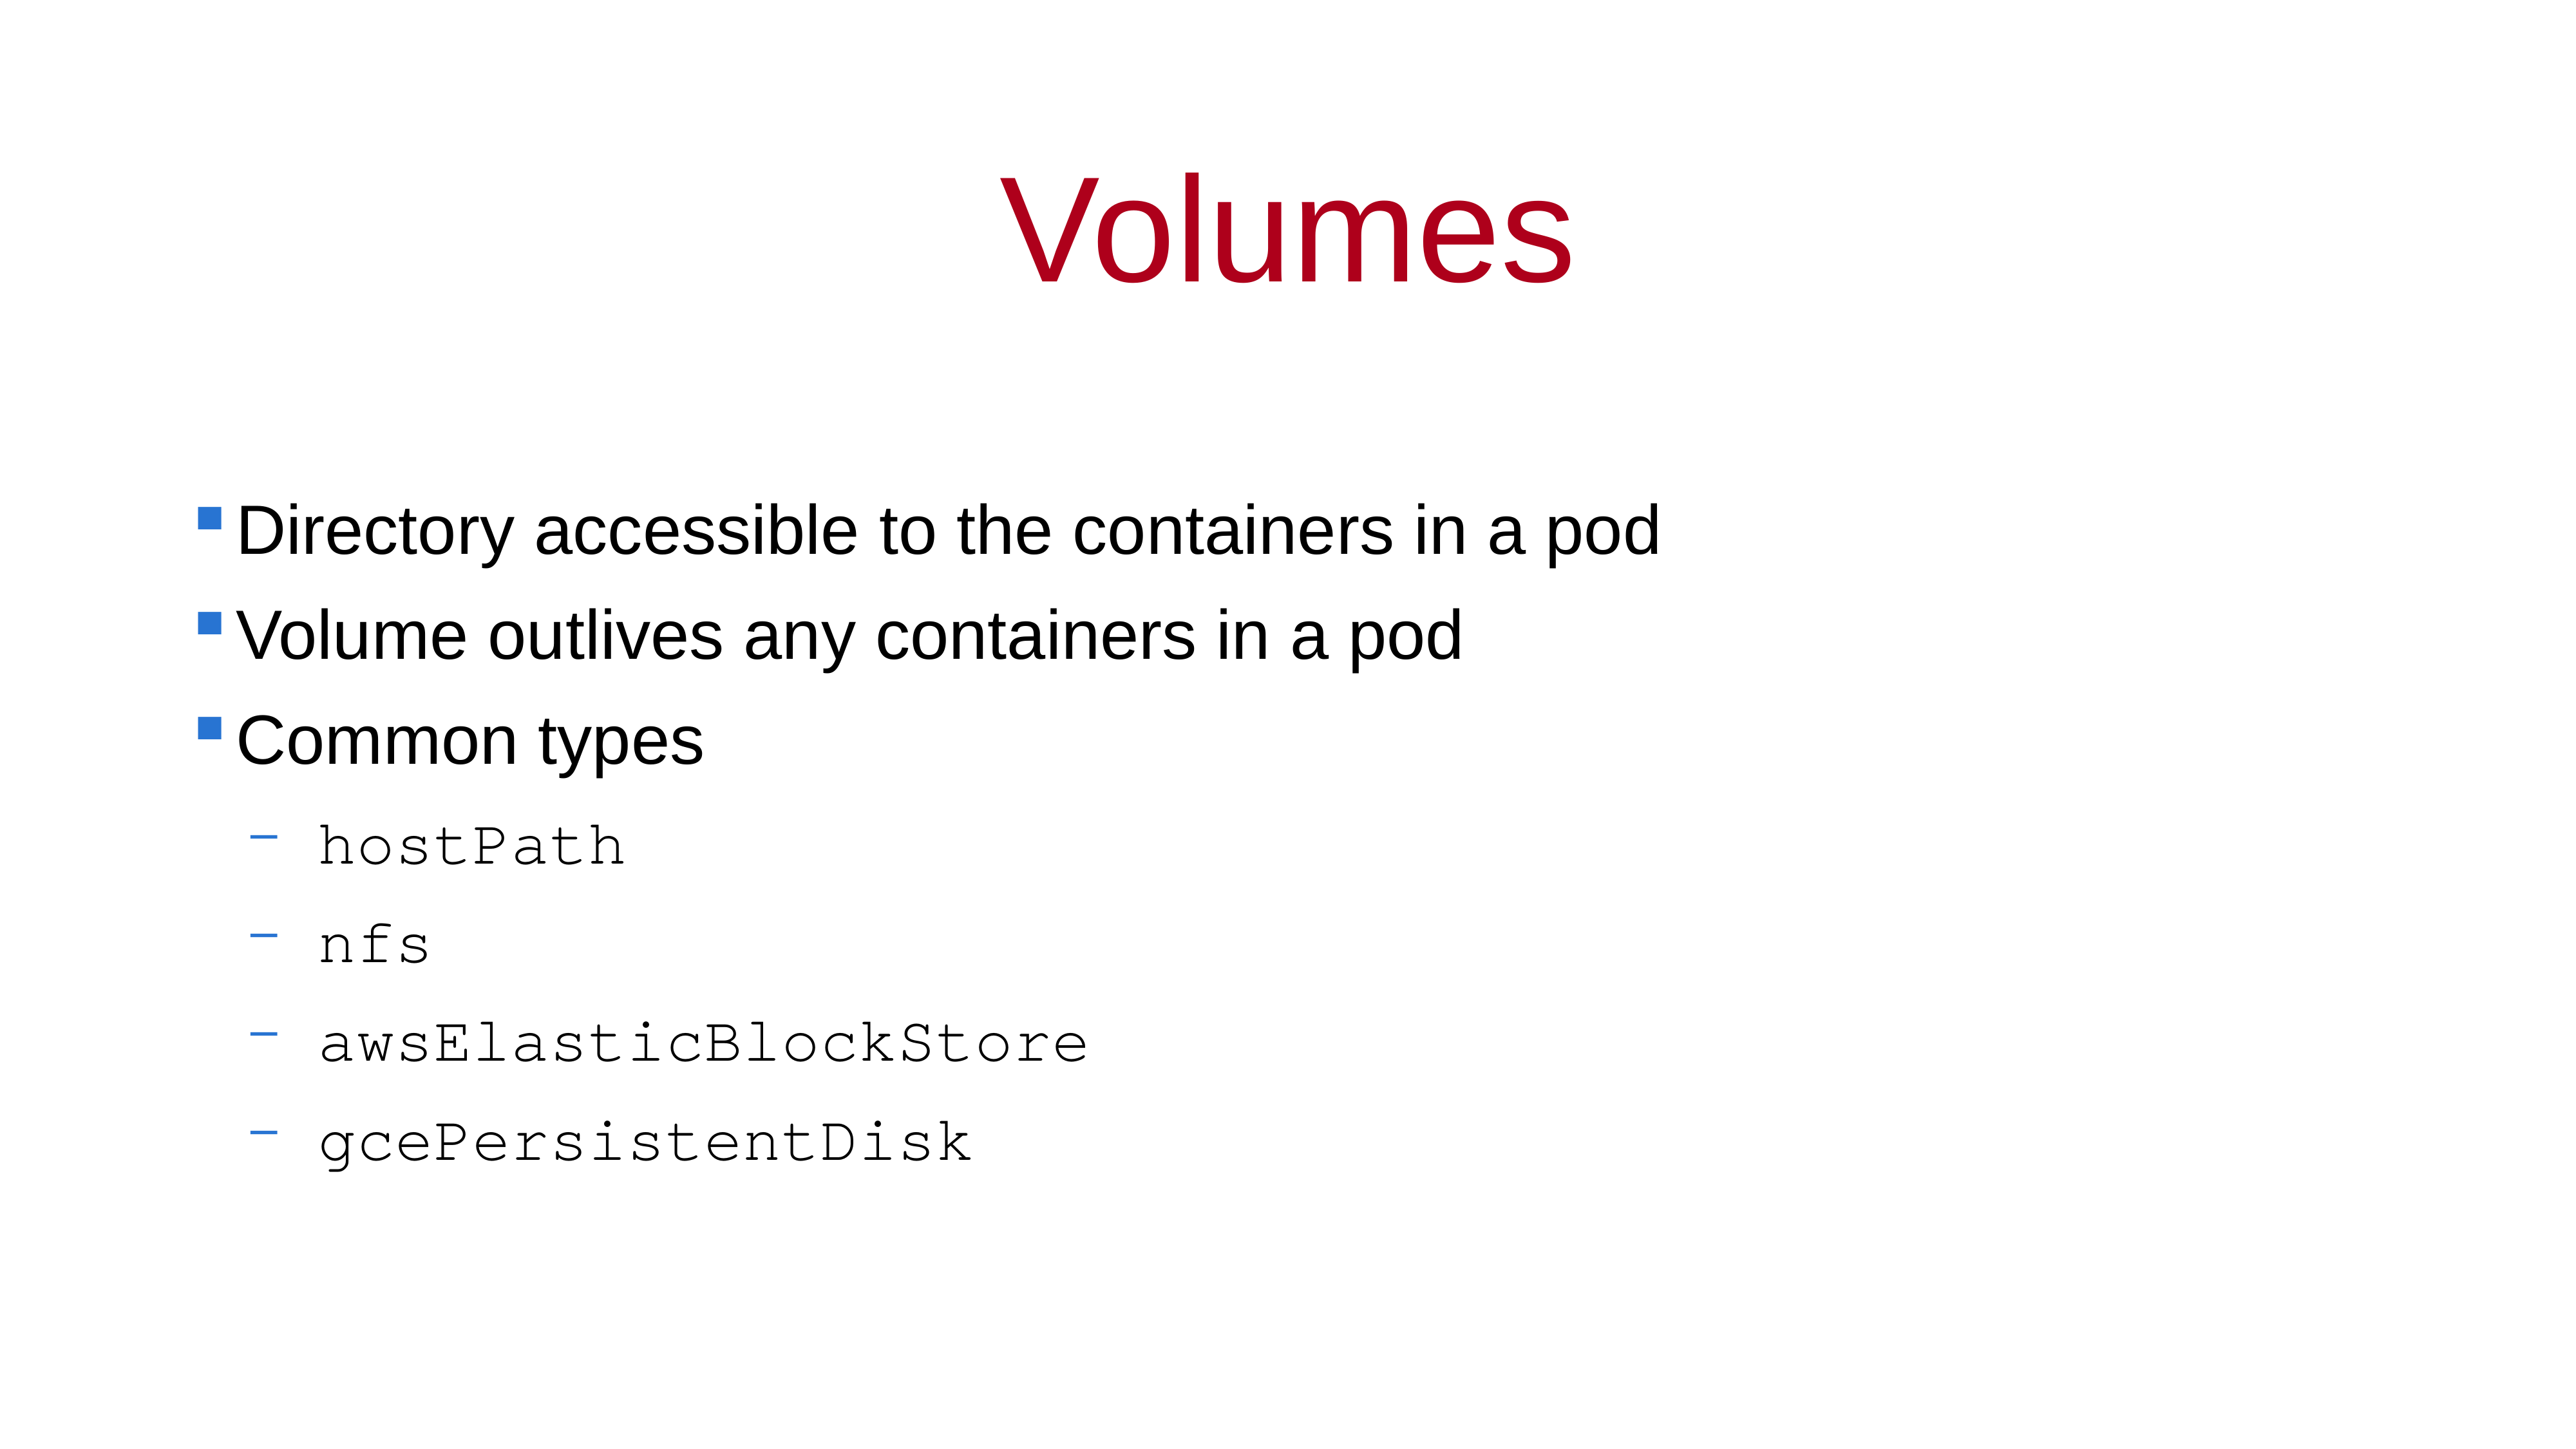

# Volumes
Directory accessible to the containers in a pod
Volume outlives any containers in a pod
Common types
hostPath
nfs
awsElasticBlockStore
gcePersistentDisk
46